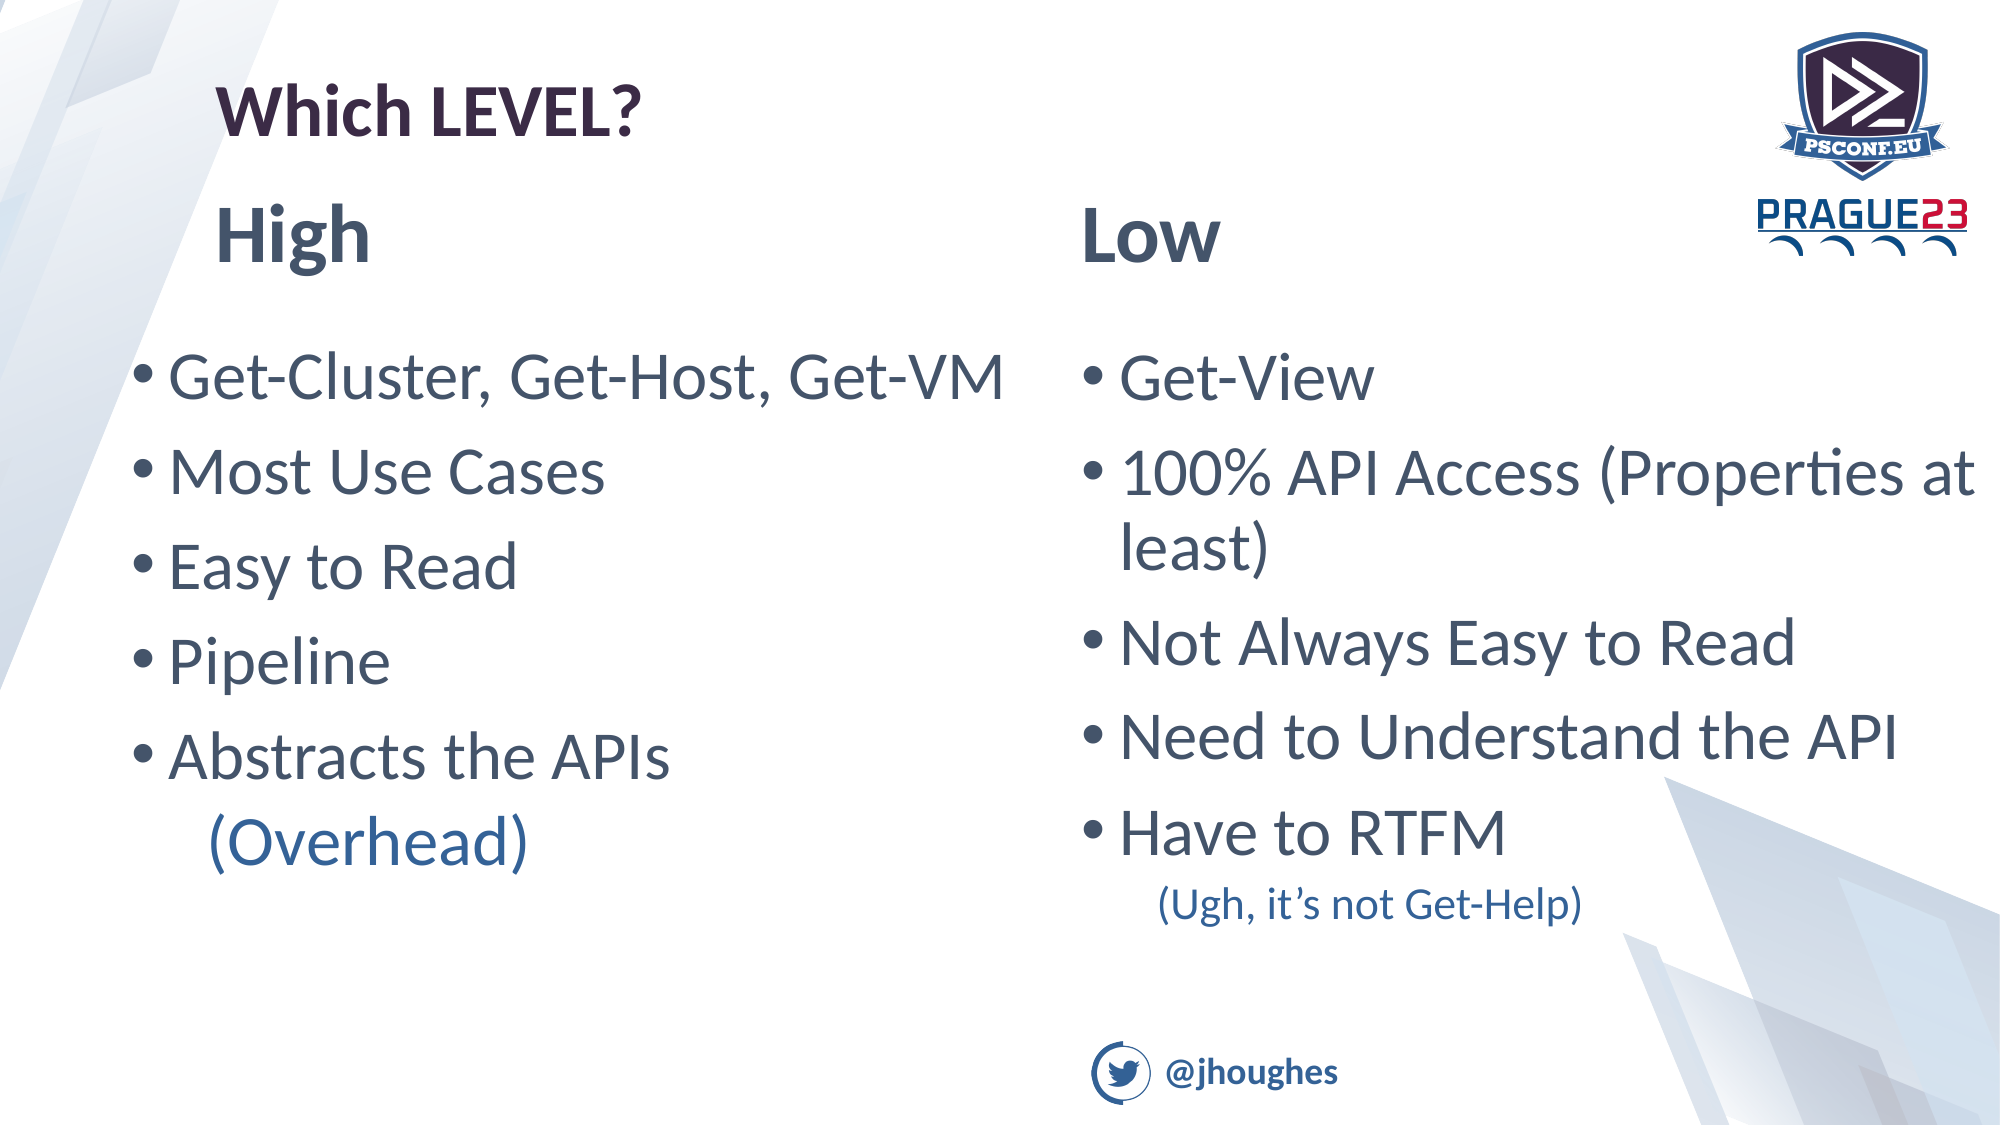

# Which LEVEL?
High
Low
Get-Cluster, Get-Host, Get-VM
Most Use Cases
Easy to Read
Pipeline
Abstracts the APIs
(Overhead)
Get-View
100% API Access (Properties at least)
Not Always Easy to Read
Need to Understand the API
Have to RTFM
(Ugh, it’s not Get-Help)